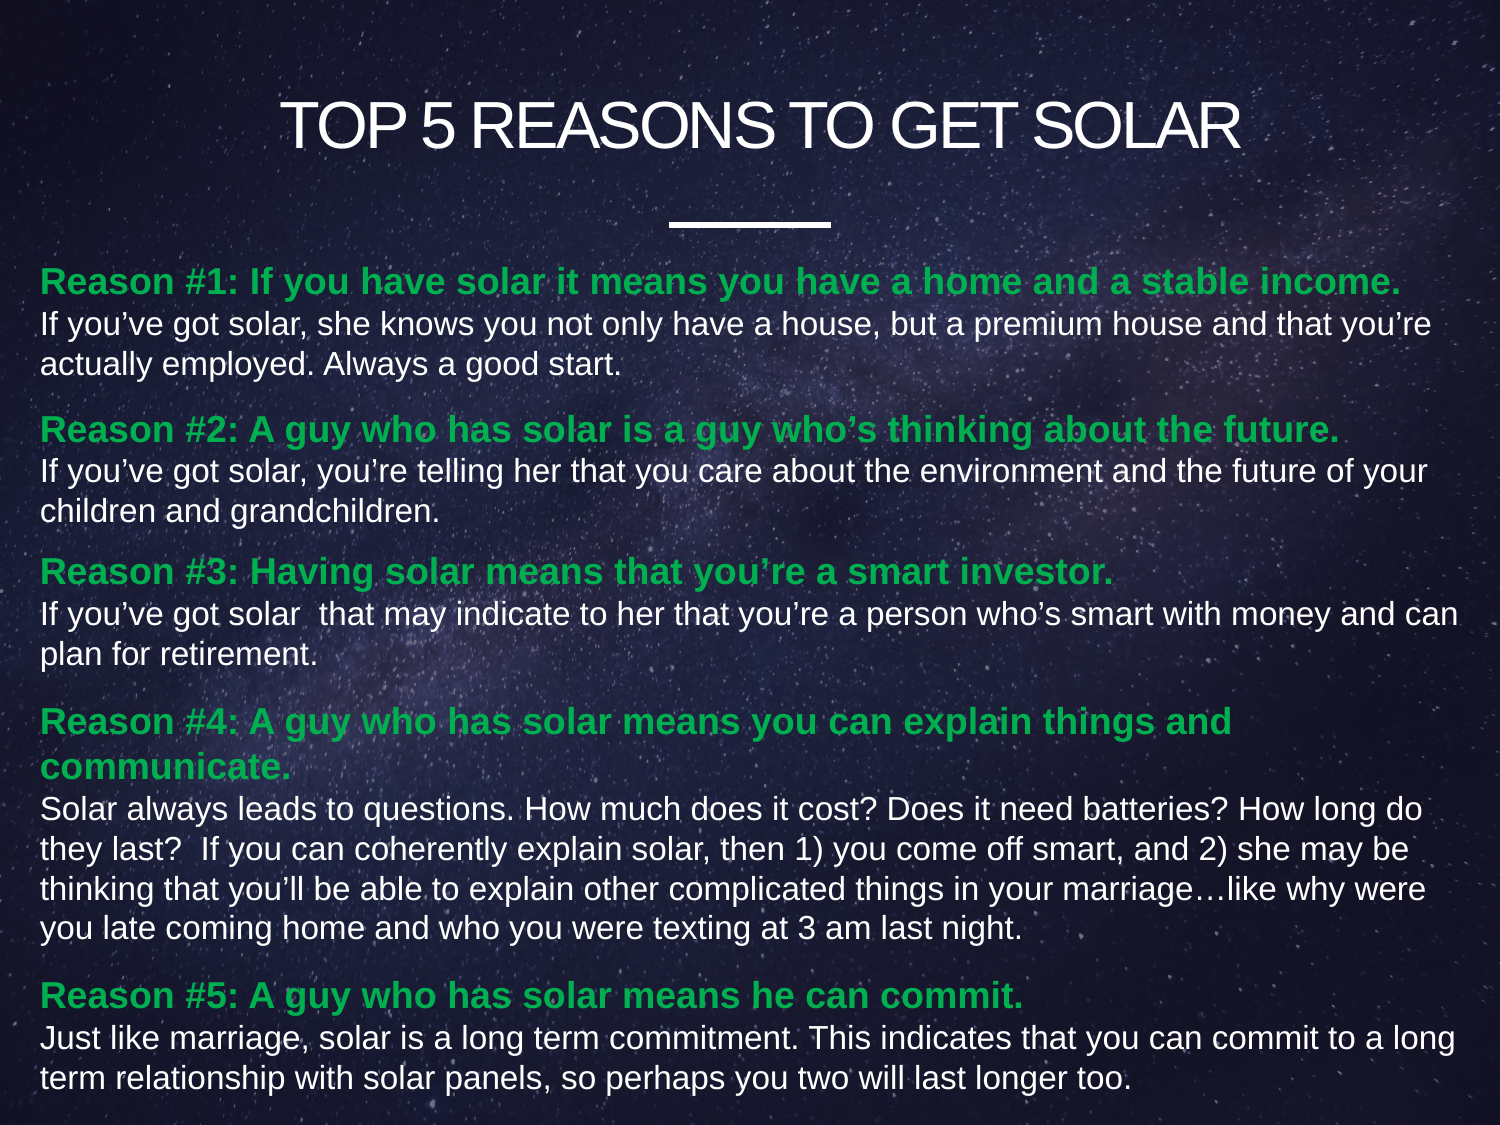

# TOP 5 REASONS TO GET SOLAR
Reason #1: If you have solar it means you have a home and a stable income.
If you’ve got solar, she knows you not only have a house, but a premium house and that you’re actually employed. Always a good start.

Reason #2: A guy who has solar is a guy who’s thinking about the future.
If you’ve got solar, you’re telling her that you care about the environment and the future of your children and grandchildren.

Reason #3: Having solar means that you’re a smart investor.
If you’ve got solar  that may indicate to her that you’re a person who’s smart with money and can plan for retirement.
Reason #4: A guy who has solar means you can explain things and communicate.
Solar always leads to questions. How much does it cost? Does it need batteries? How long do they last?  If you can coherently explain solar, then 1) you come off smart, and 2) she may be thinking that you’ll be able to explain other complicated things in your marriage…like why were you late coming home and who you were texting at 3 am last night.

Reason #5: A guy who has solar means he can commit.
Just like marriage, solar is a long term commitment. This indicates that you can commit to a long term relationship with solar panels, so perhaps you two will last longer too.